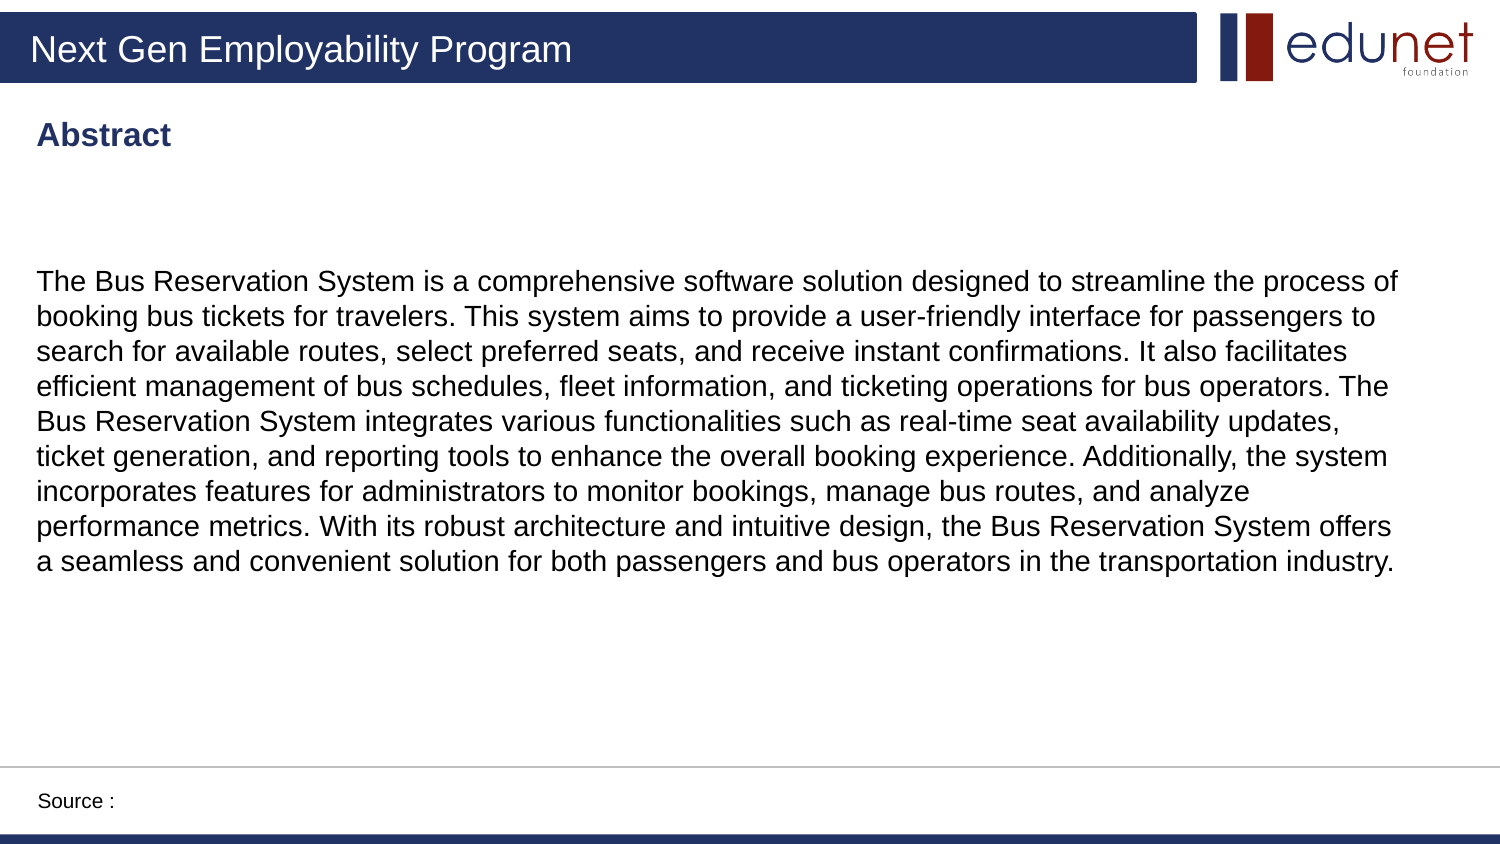

Abstract
The Bus Reservation System is a comprehensive software solution designed to streamline the process of booking bus tickets for travelers. This system aims to provide a user-friendly interface for passengers to search for available routes, select preferred seats, and receive instant confirmations. It also facilitates efficient management of bus schedules, fleet information, and ticketing operations for bus operators. The Bus Reservation System integrates various functionalities such as real-time seat availability updates, ticket generation, and reporting tools to enhance the overall booking experience. Additionally, the system incorporates features for administrators to monitor bookings, manage bus routes, and analyze performance metrics. With its robust architecture and intuitive design, the Bus Reservation System offers a seamless and convenient solution for both passengers and bus operators in the transportation industry.
Source :